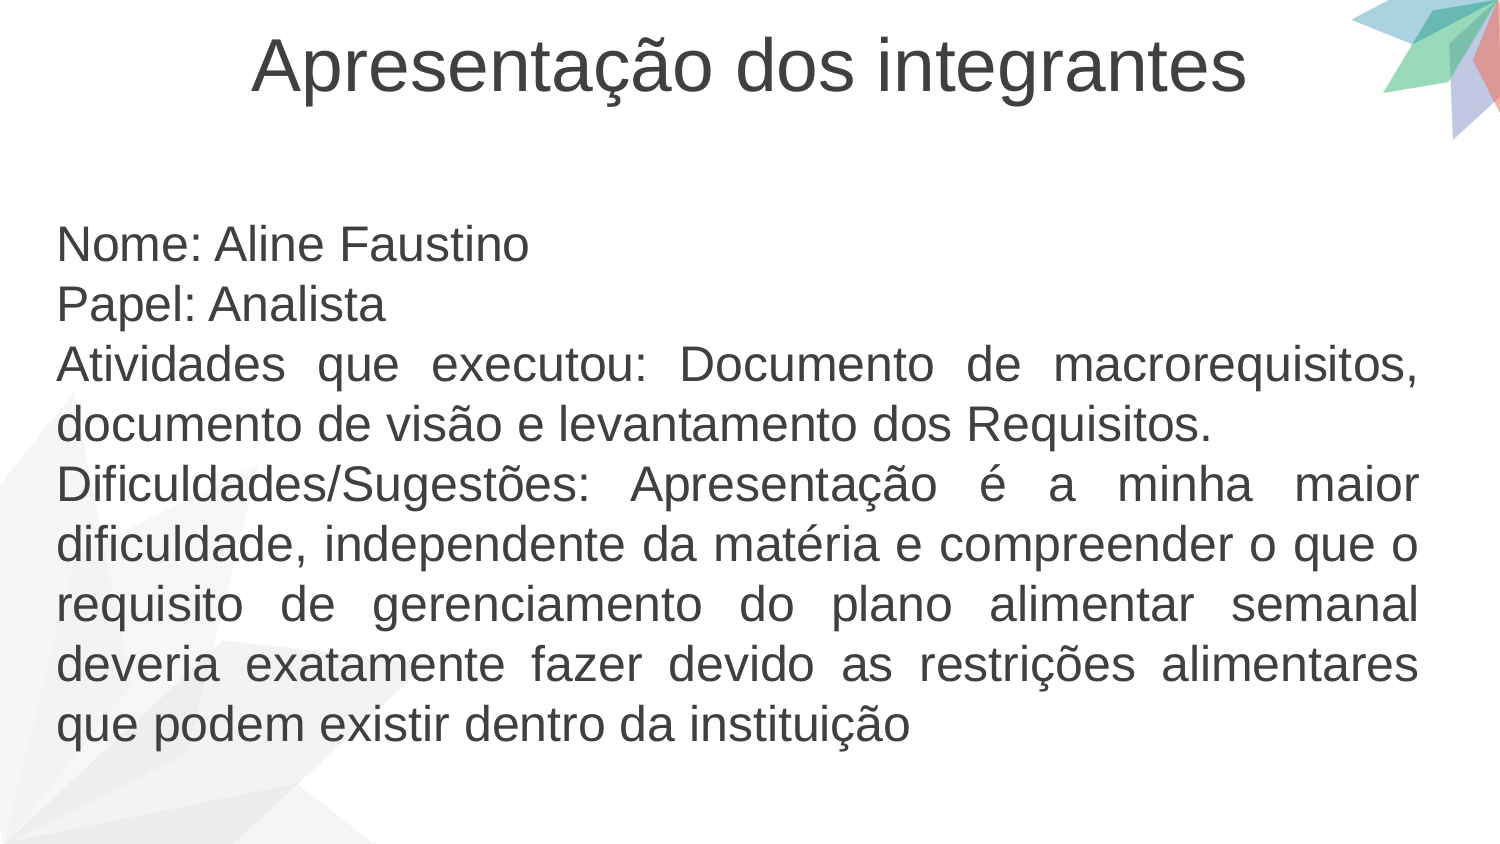

Apresentação dos integrantes
Nome: Aline Faustino
Papel: Analista
Atividades que executou: Documento de macrorequisitos, documento de visão e levantamento dos Requisitos.
Dificuldades/Sugestões: Apresentação é a minha maior dificuldade, independente da matéria e compreender o que o requisito de gerenciamento do plano alimentar semanal deveria exatamente fazer devido as restrições alimentares que podem existir dentro da instituição